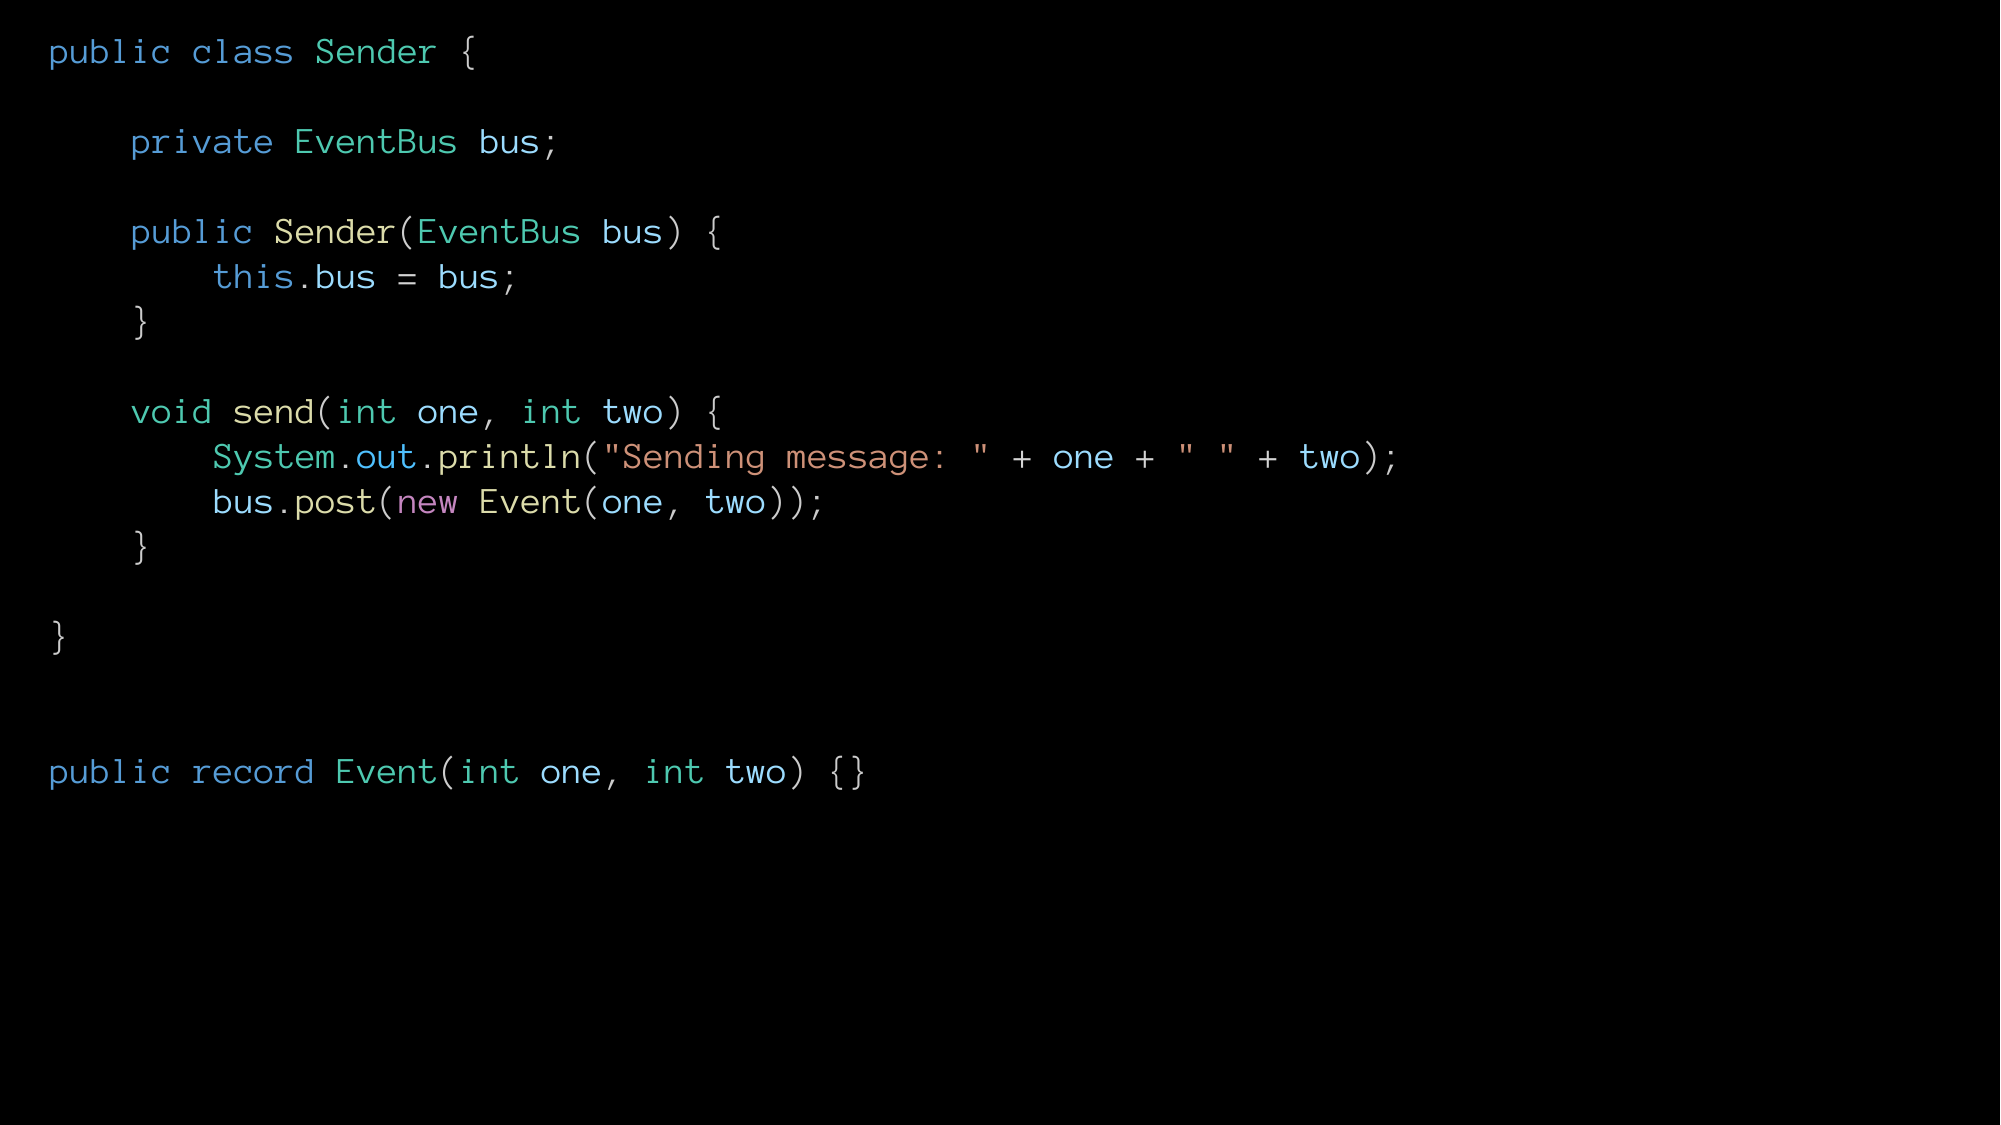

public class Sender {
    private EventBus bus;
    public Sender(EventBus bus) {
        this.bus = bus;
    }

    void send(int one, int two) {
        System.out.println("Sending message: " + one + " " + two);
        bus.post(new Event(one, two));
    }

}

public record Event(int one, int two) {}